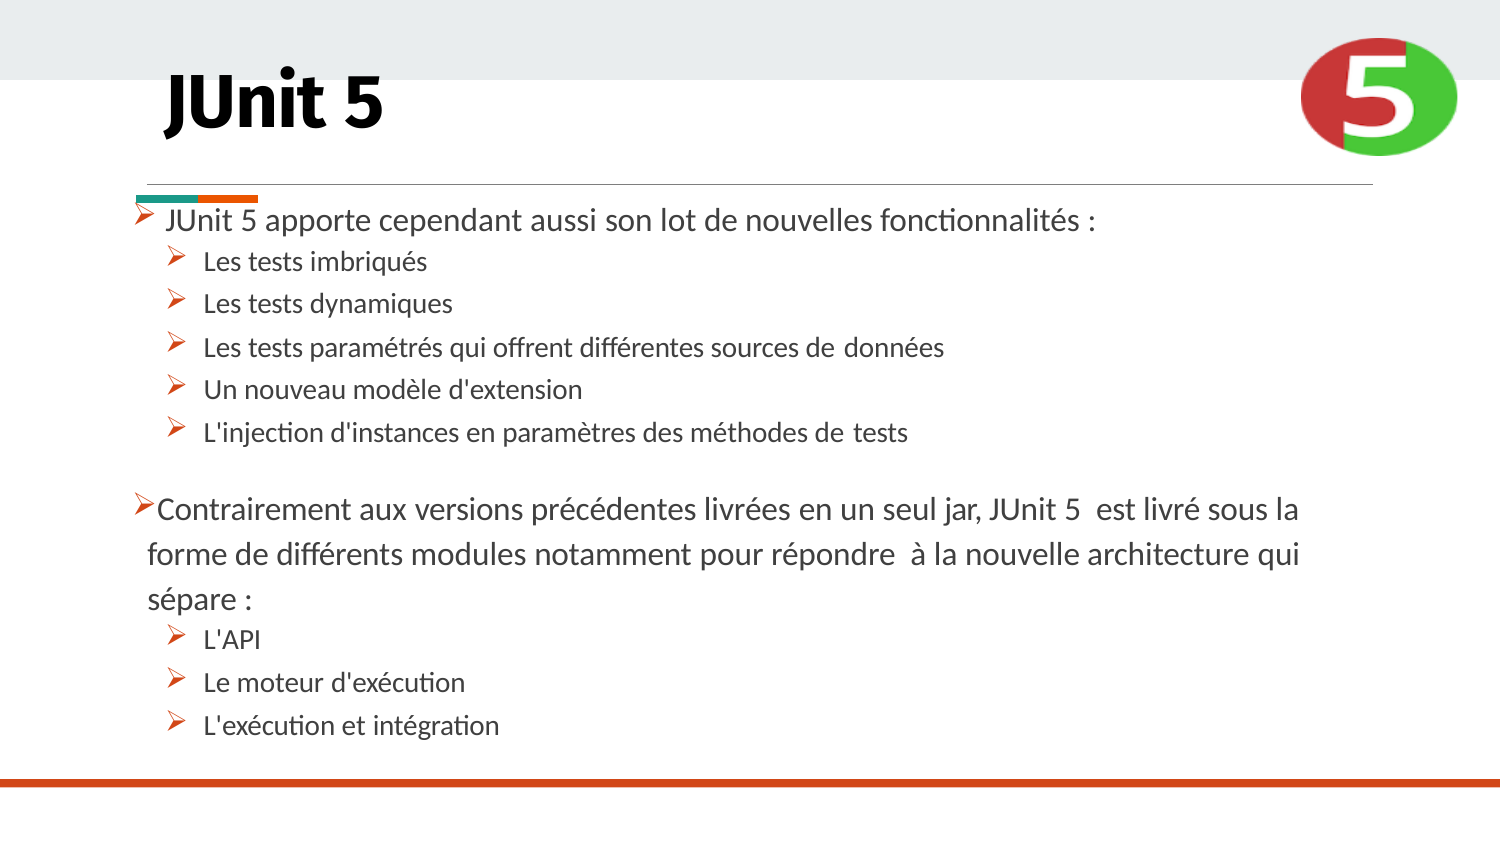

# JUnit 5

JUnit 5 apporte cependant aussi son lot de nouvelles fonctionnalités :
Les tests imbriqués
Les tests dynamiques
Les tests paramétrés qui offrent différentes sources de données
Un nouveau modèle d'extension
L'injection d'instances en paramètres des méthodes de tests
Contrairement aux versions précédentes livrées en un seul jar, JUnit 5  est livré sous la forme de différents modules notamment pour répondre  à la nouvelle architecture qui sépare :
L'API
Le moteur d'exécution
L'exécution et intégration

USINE LOGICIELLE - © DAVID PLANTROU - 2019